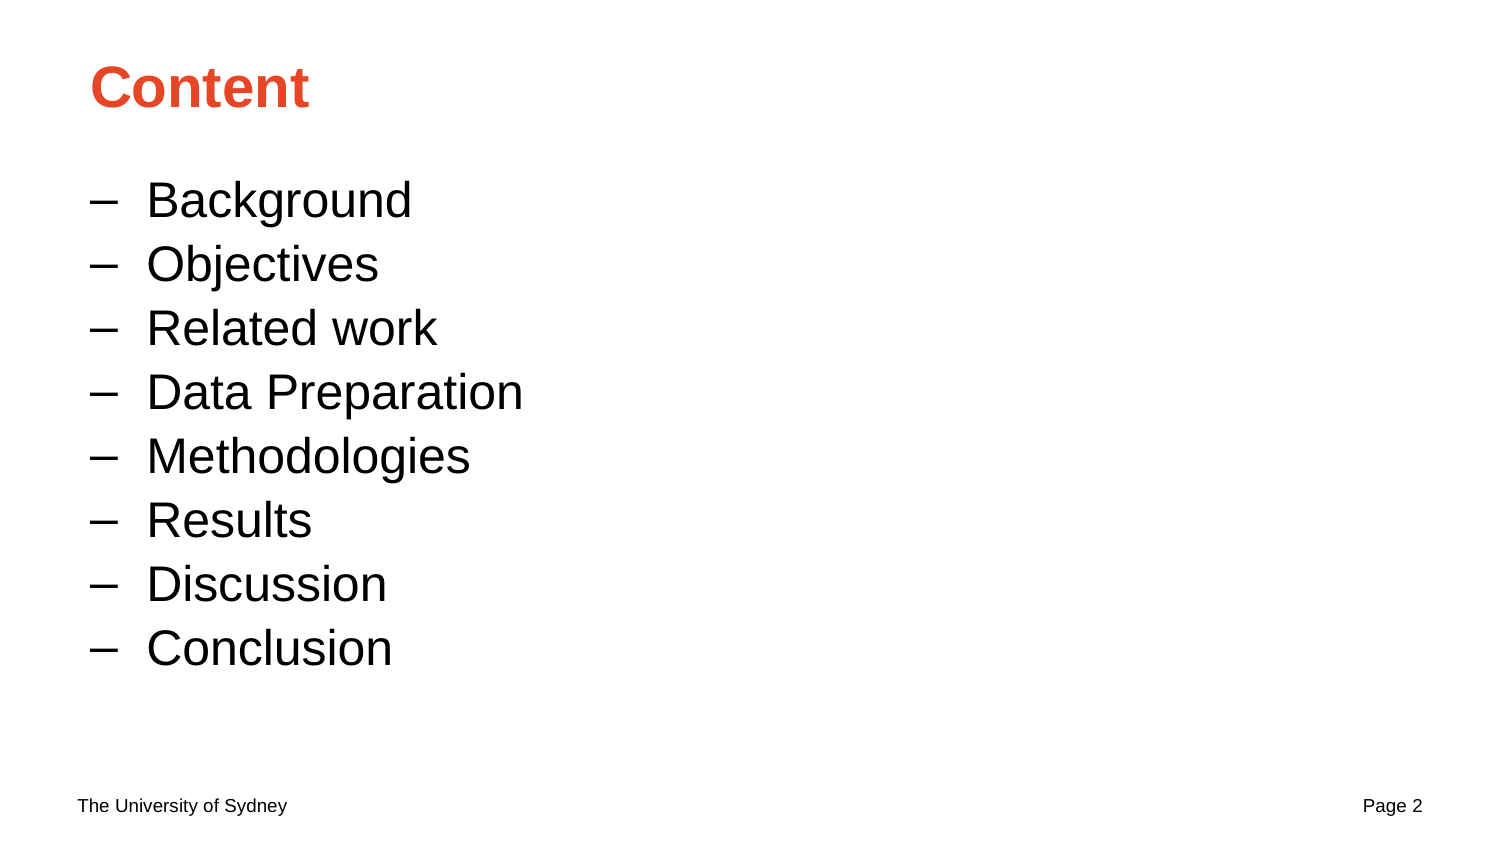

# Content
Background
Objectives
Related work
Data Preparation
Methodologies
Results
Discussion
Conclusion